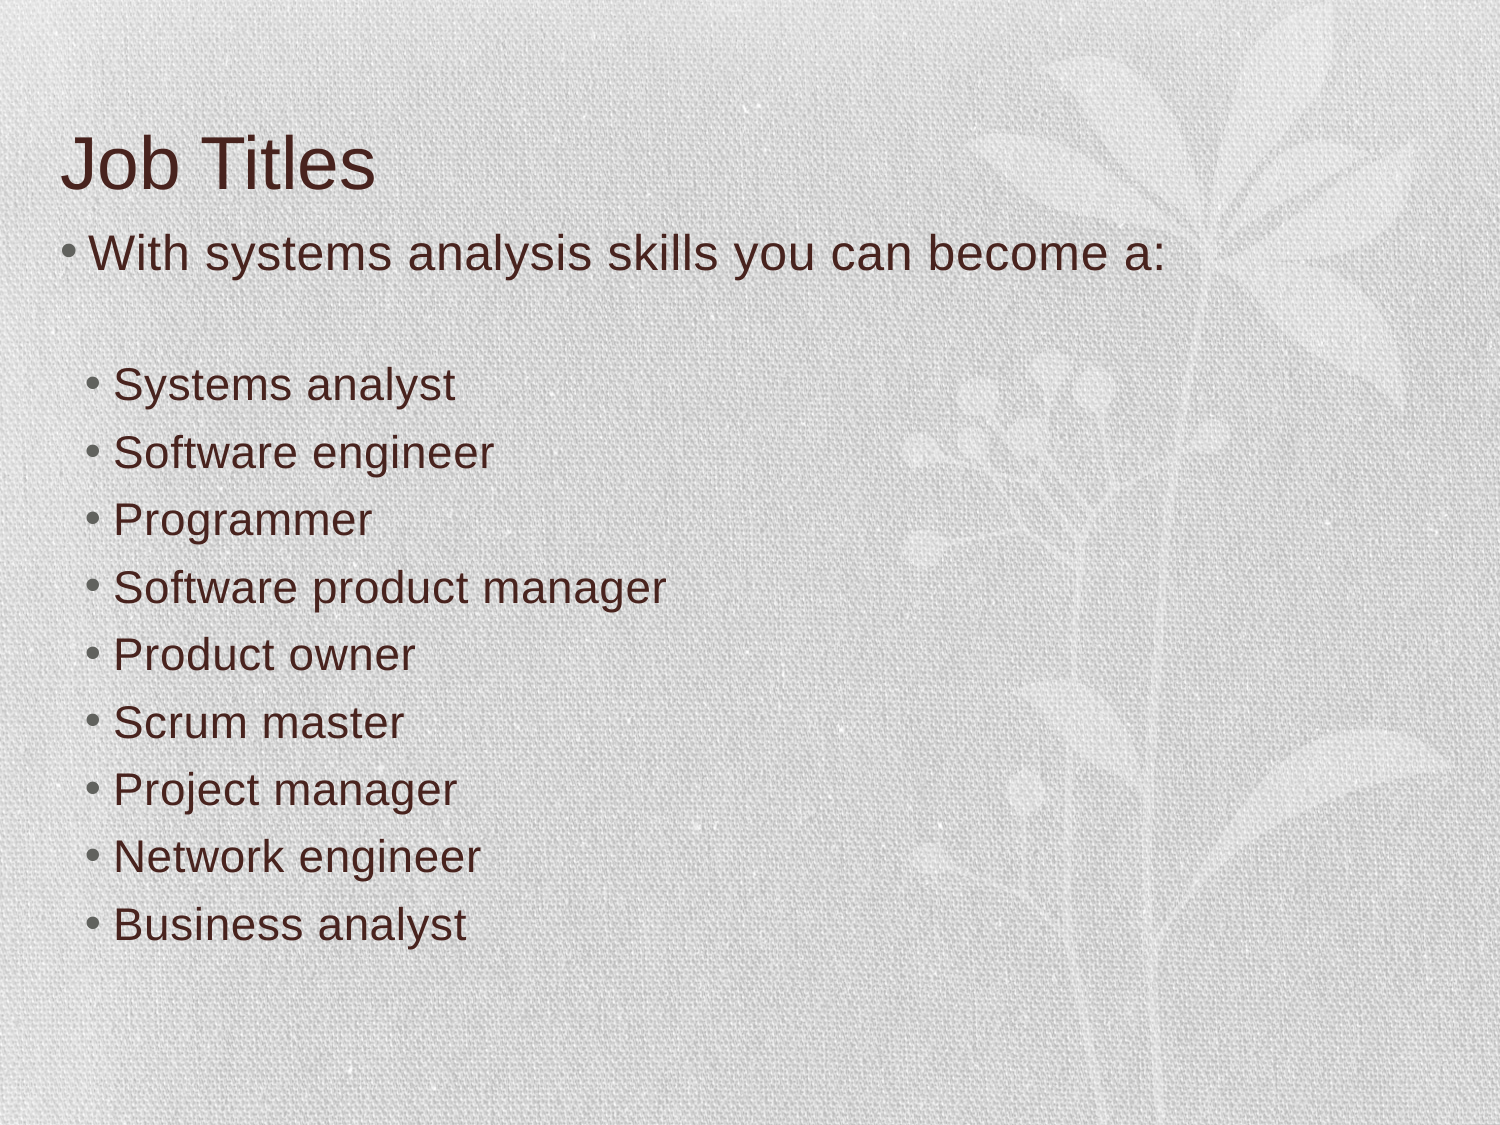

# Job Titles
With systems analysis skills you can become a:
Systems analyst
Software engineer
Programmer
Software product manager
Product owner
Scrum master
Project manager
Network engineer
Business analyst